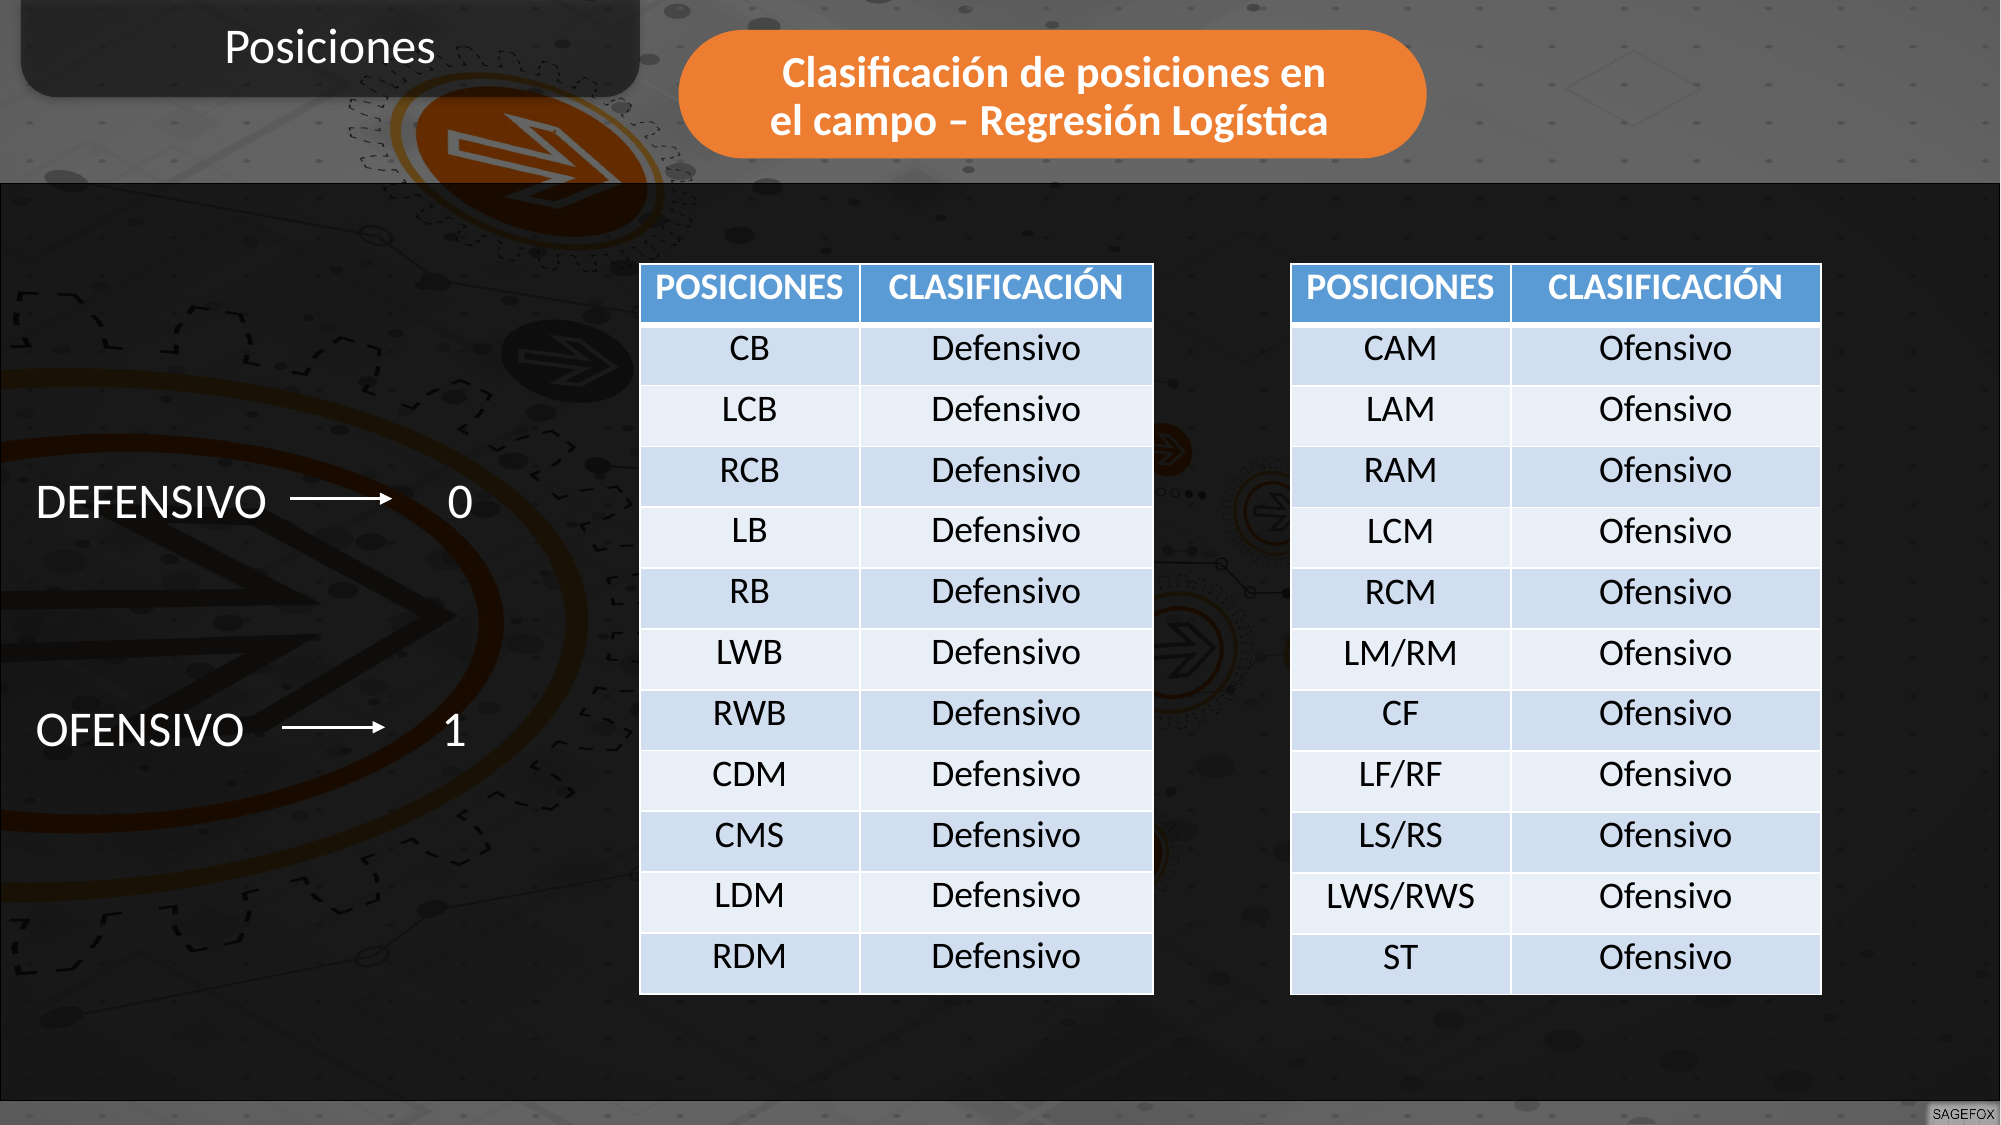

Posiciones

Clasificación de posiciones en el campo – Regresión Logística
| POSICIONES | CLASIFICACIÓN |
| --- | --- |
| CB | Defensivo |
| LCB | Defensivo |
| RCB | Defensivo |
| LB | Defensivo |
| RB | Defensivo |
| LWB | Defensivo |
| RWB | Defensivo |
| CDM | Defensivo |
| CMS | Defensivo |
| LDM | Defensivo |
| RDM | Defensivo |
| POSICIONES | CLASIFICACIÓN |
| --- | --- |
| CAM | Ofensivo |
| LAM | Ofensivo |
| RAM | Ofensivo |
| LCM | Ofensivo |
| RCM | Ofensivo |
| LM/RM | Ofensivo |
| CF | Ofensivo |
| LF/RF | Ofensivo |
| LS/RS | Ofensivo |
| LWS/RWS | Ofensivo |
| ST | Ofensivo |
DEFENSIVO
0
1
OFENSIVO